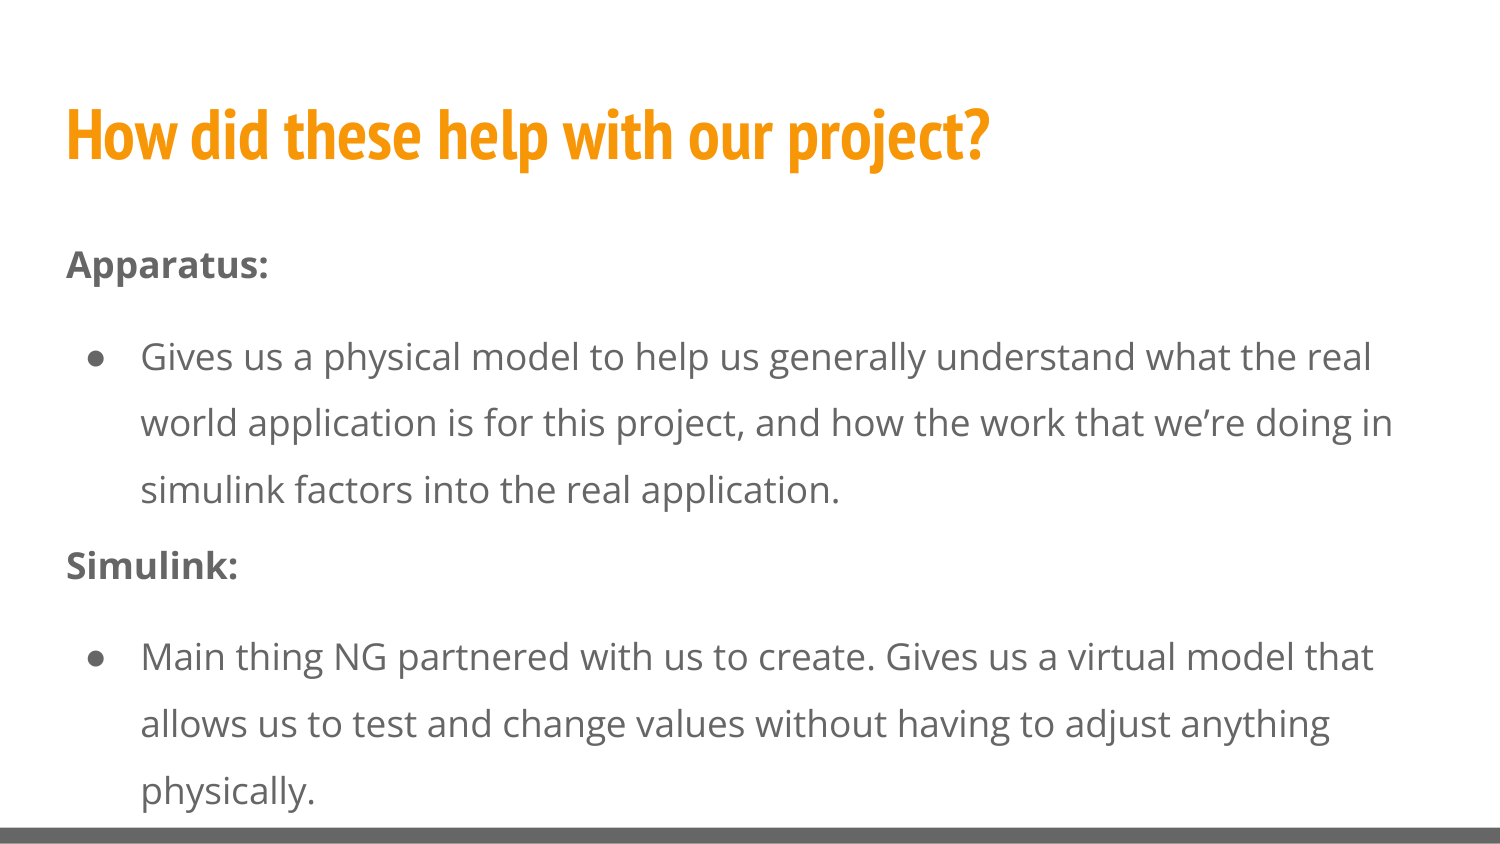

# How did these help with our project?
Apparatus:
Gives us a physical model to help us generally understand what the real world application is for this project, and how the work that we’re doing in simulink factors into the real application.
Simulink:
Main thing NG partnered with us to create. Gives us a virtual model that allows us to test and change values without having to adjust anything physically.